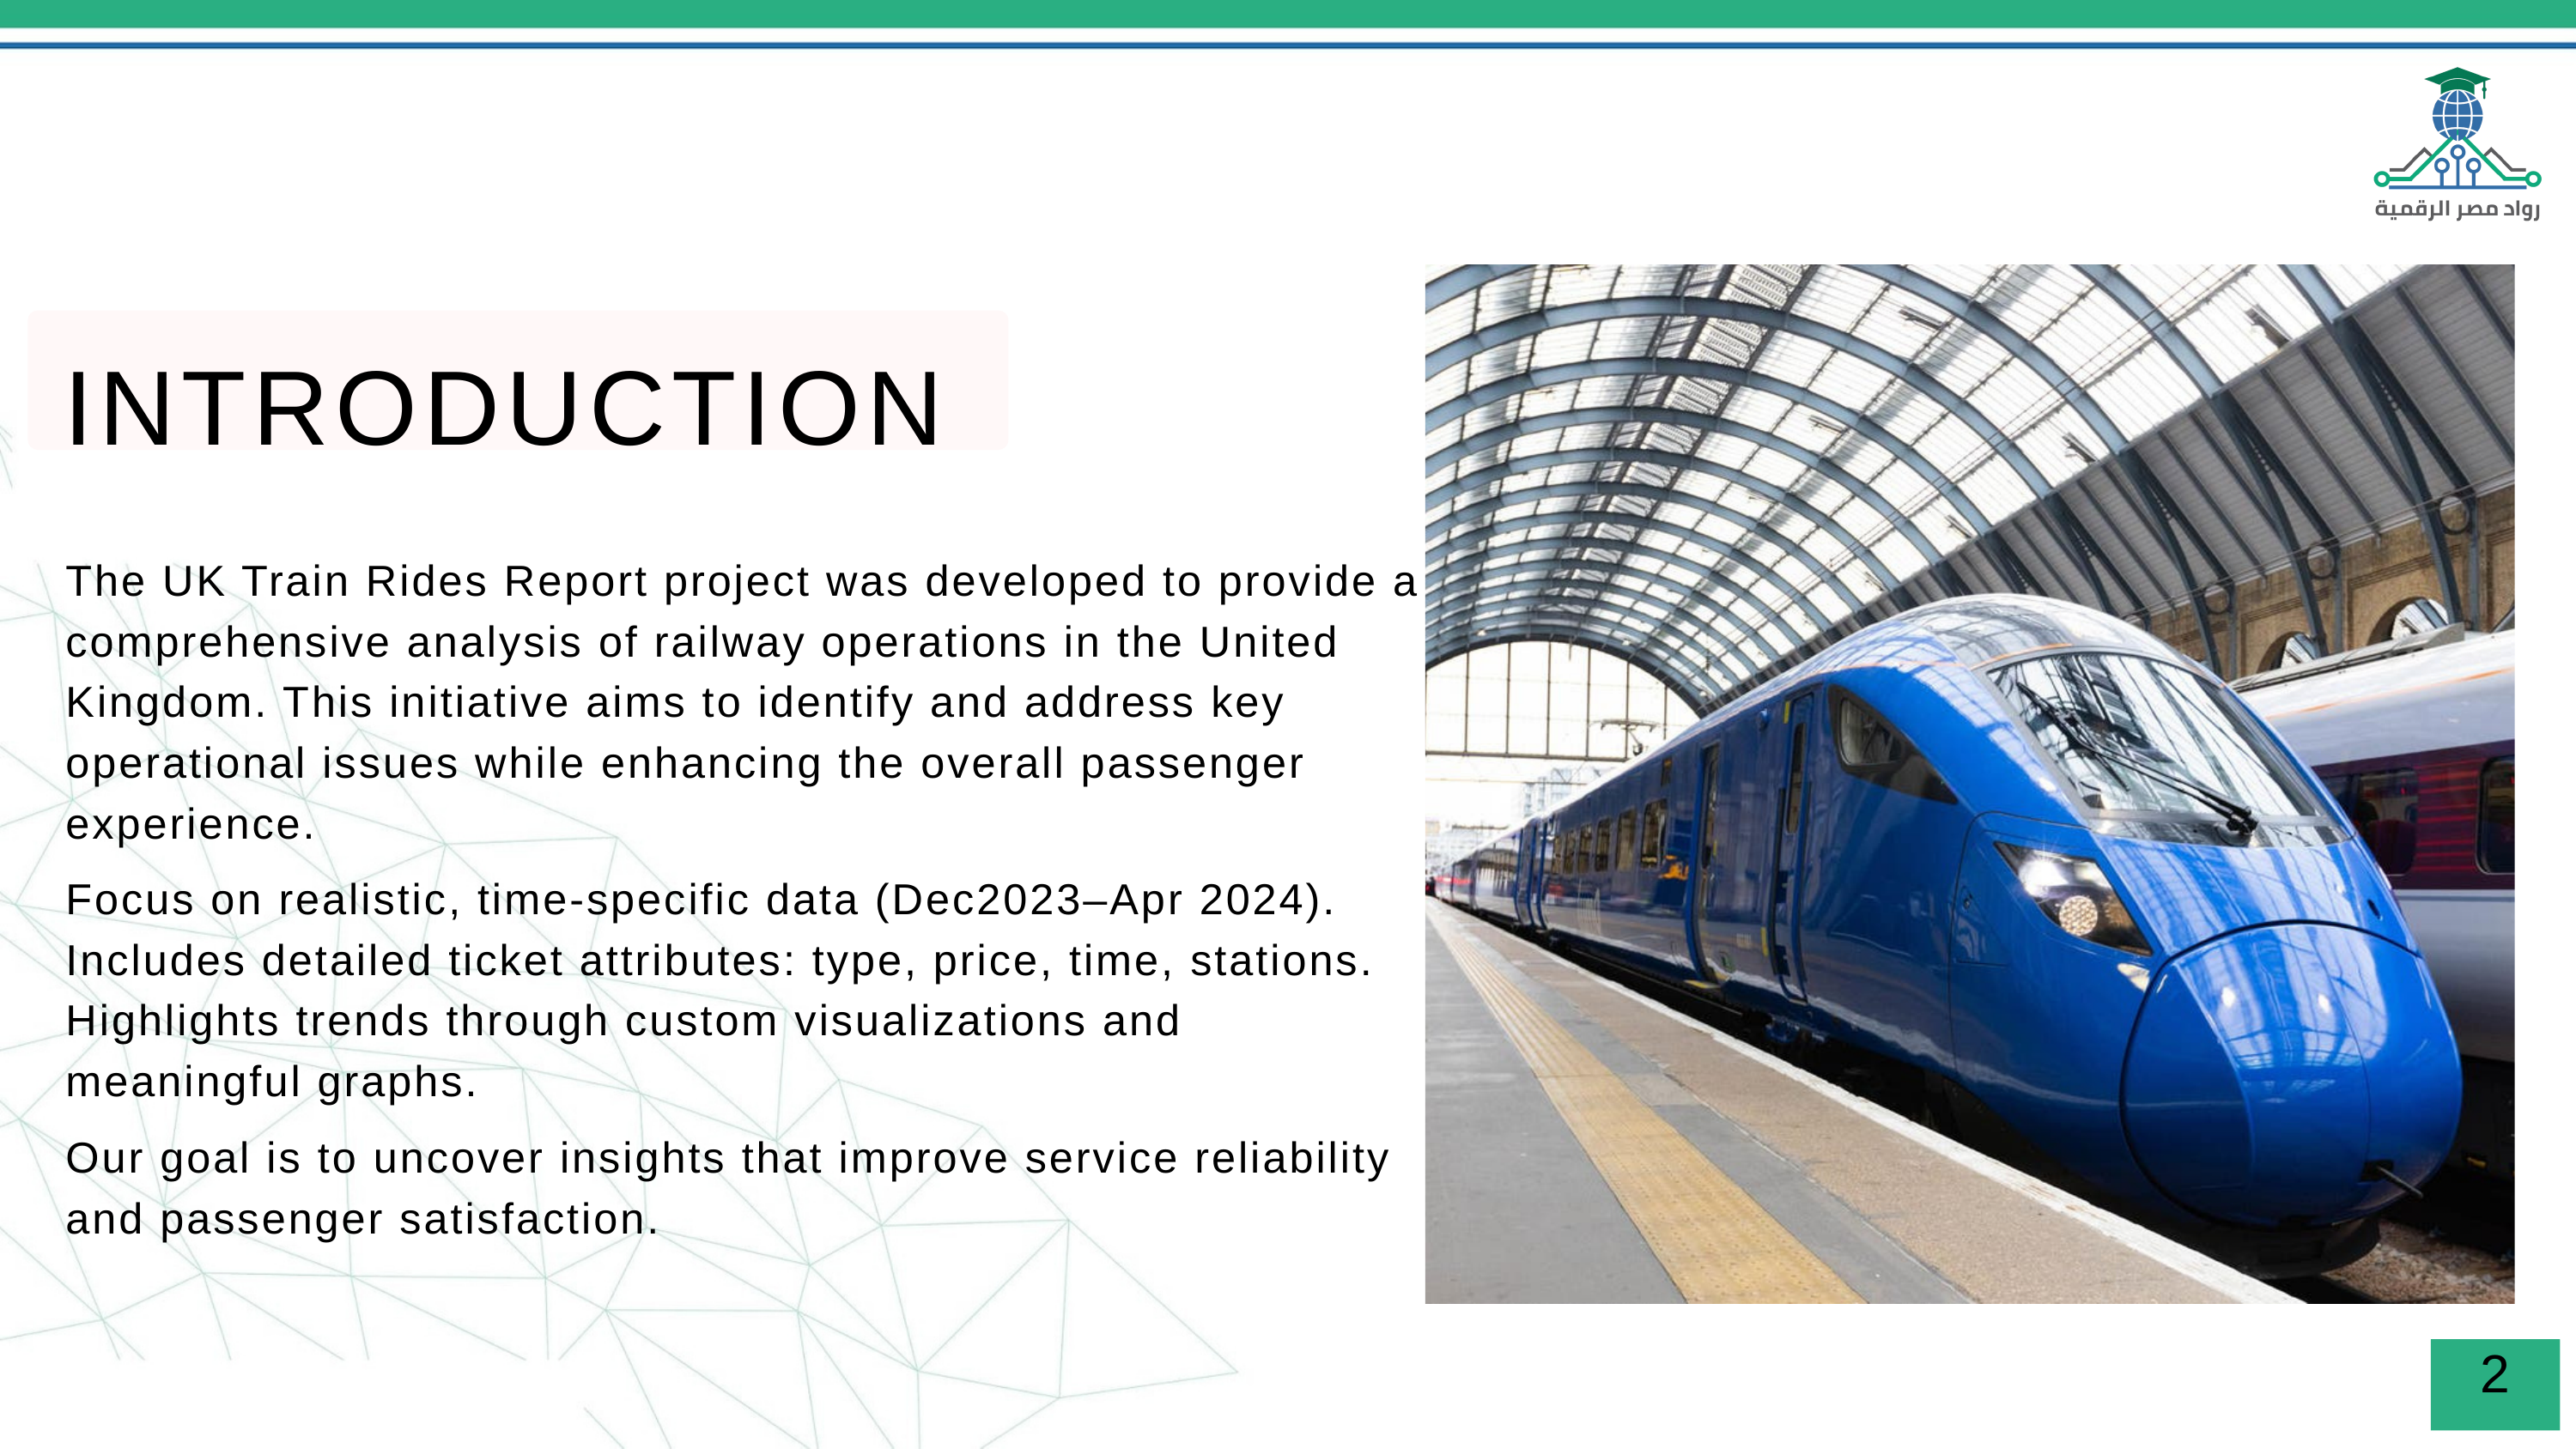

INTRODUCTION
The UK Train Rides Report project was developed to provide a comprehensive analysis of railway operations in the United Kingdom. This initiative aims to identify and address key operational issues while enhancing the overall passenger experience.
Focus on realistic, time-specific data (Dec2023–Apr 2024).
Includes detailed ticket attributes: type, price, time, stations.
Highlights trends through custom visualizations and meaningful graphs.
Our goal is to uncover insights that improve service reliability and passenger satisfaction.

2